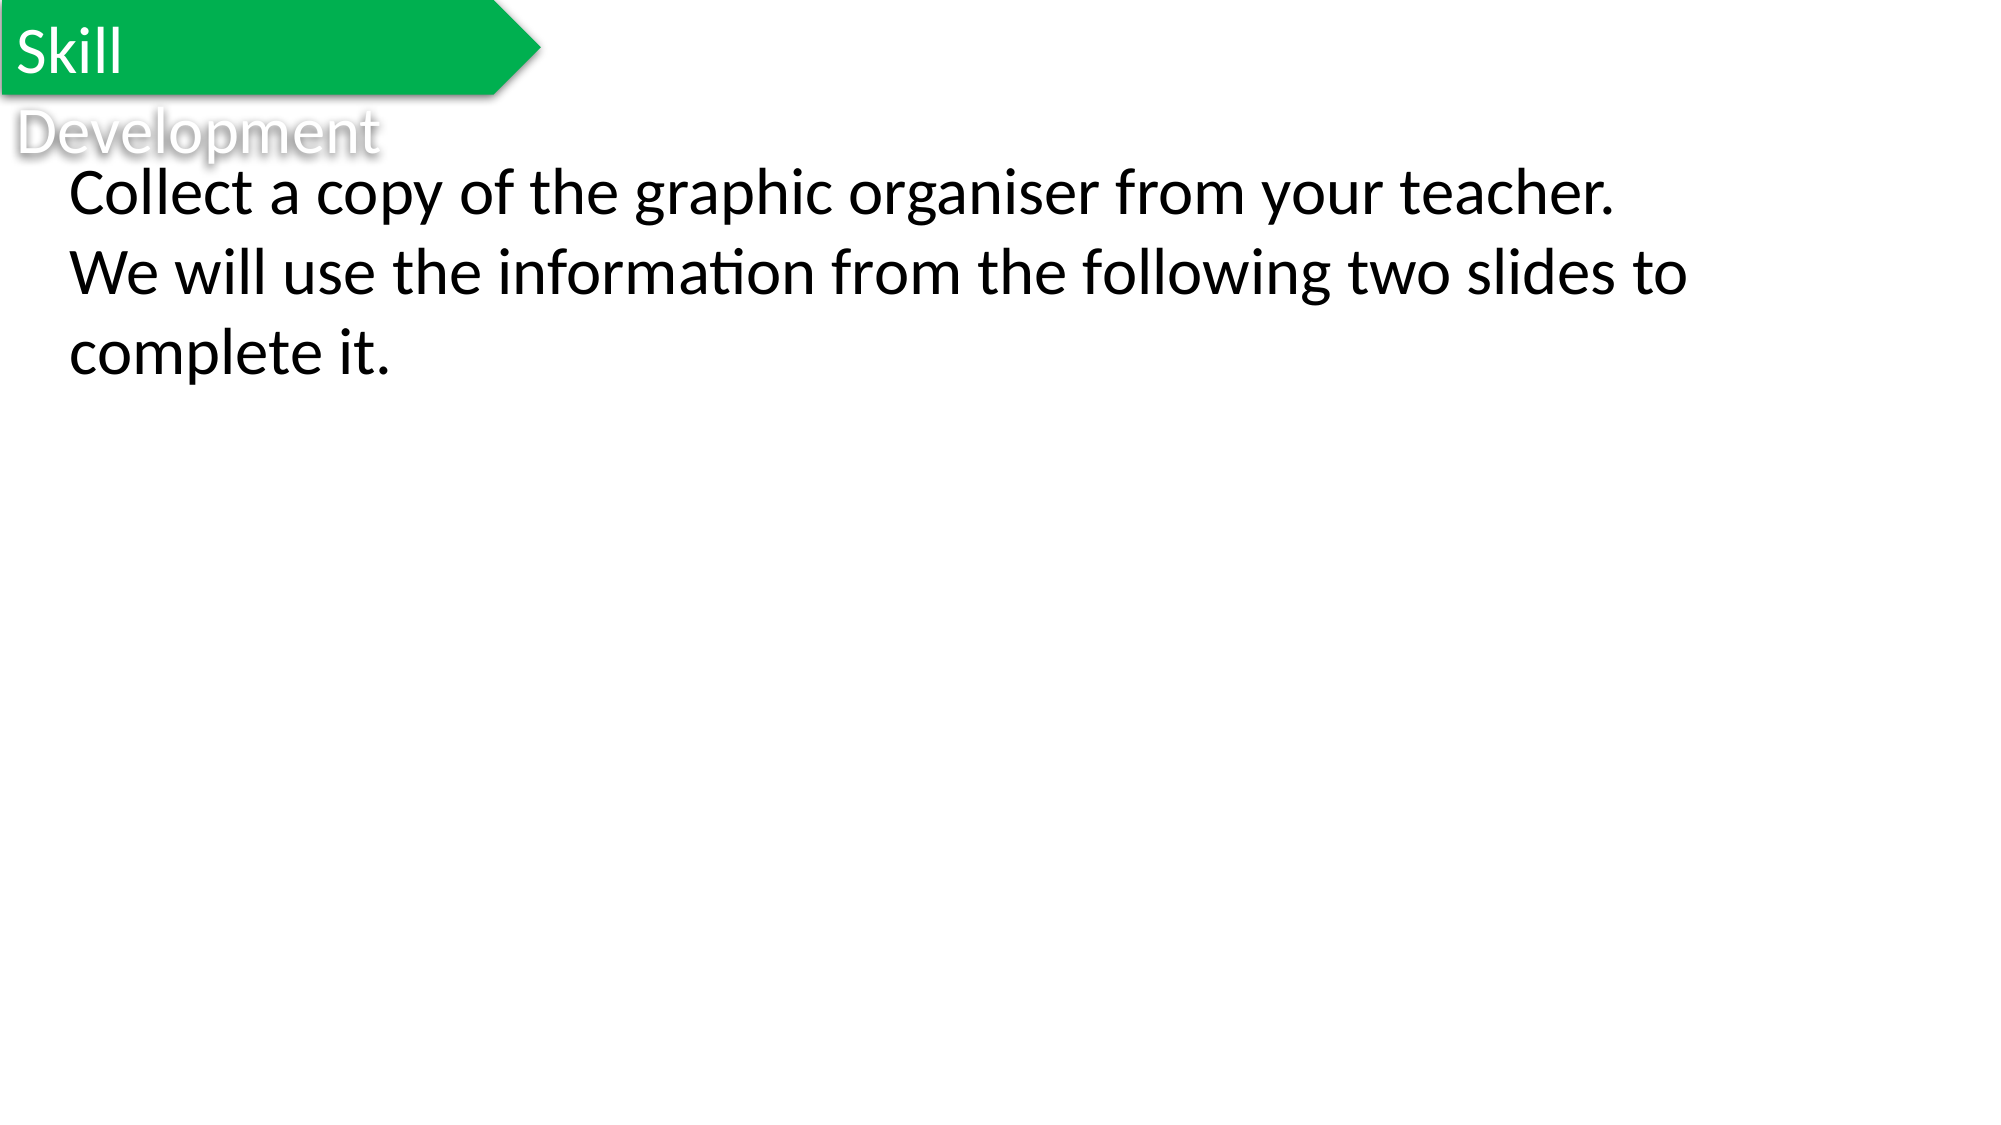

Skill Development
Collect a copy of the graphic organiser from your teacher.
We will use the information from the following two slides to complete it.